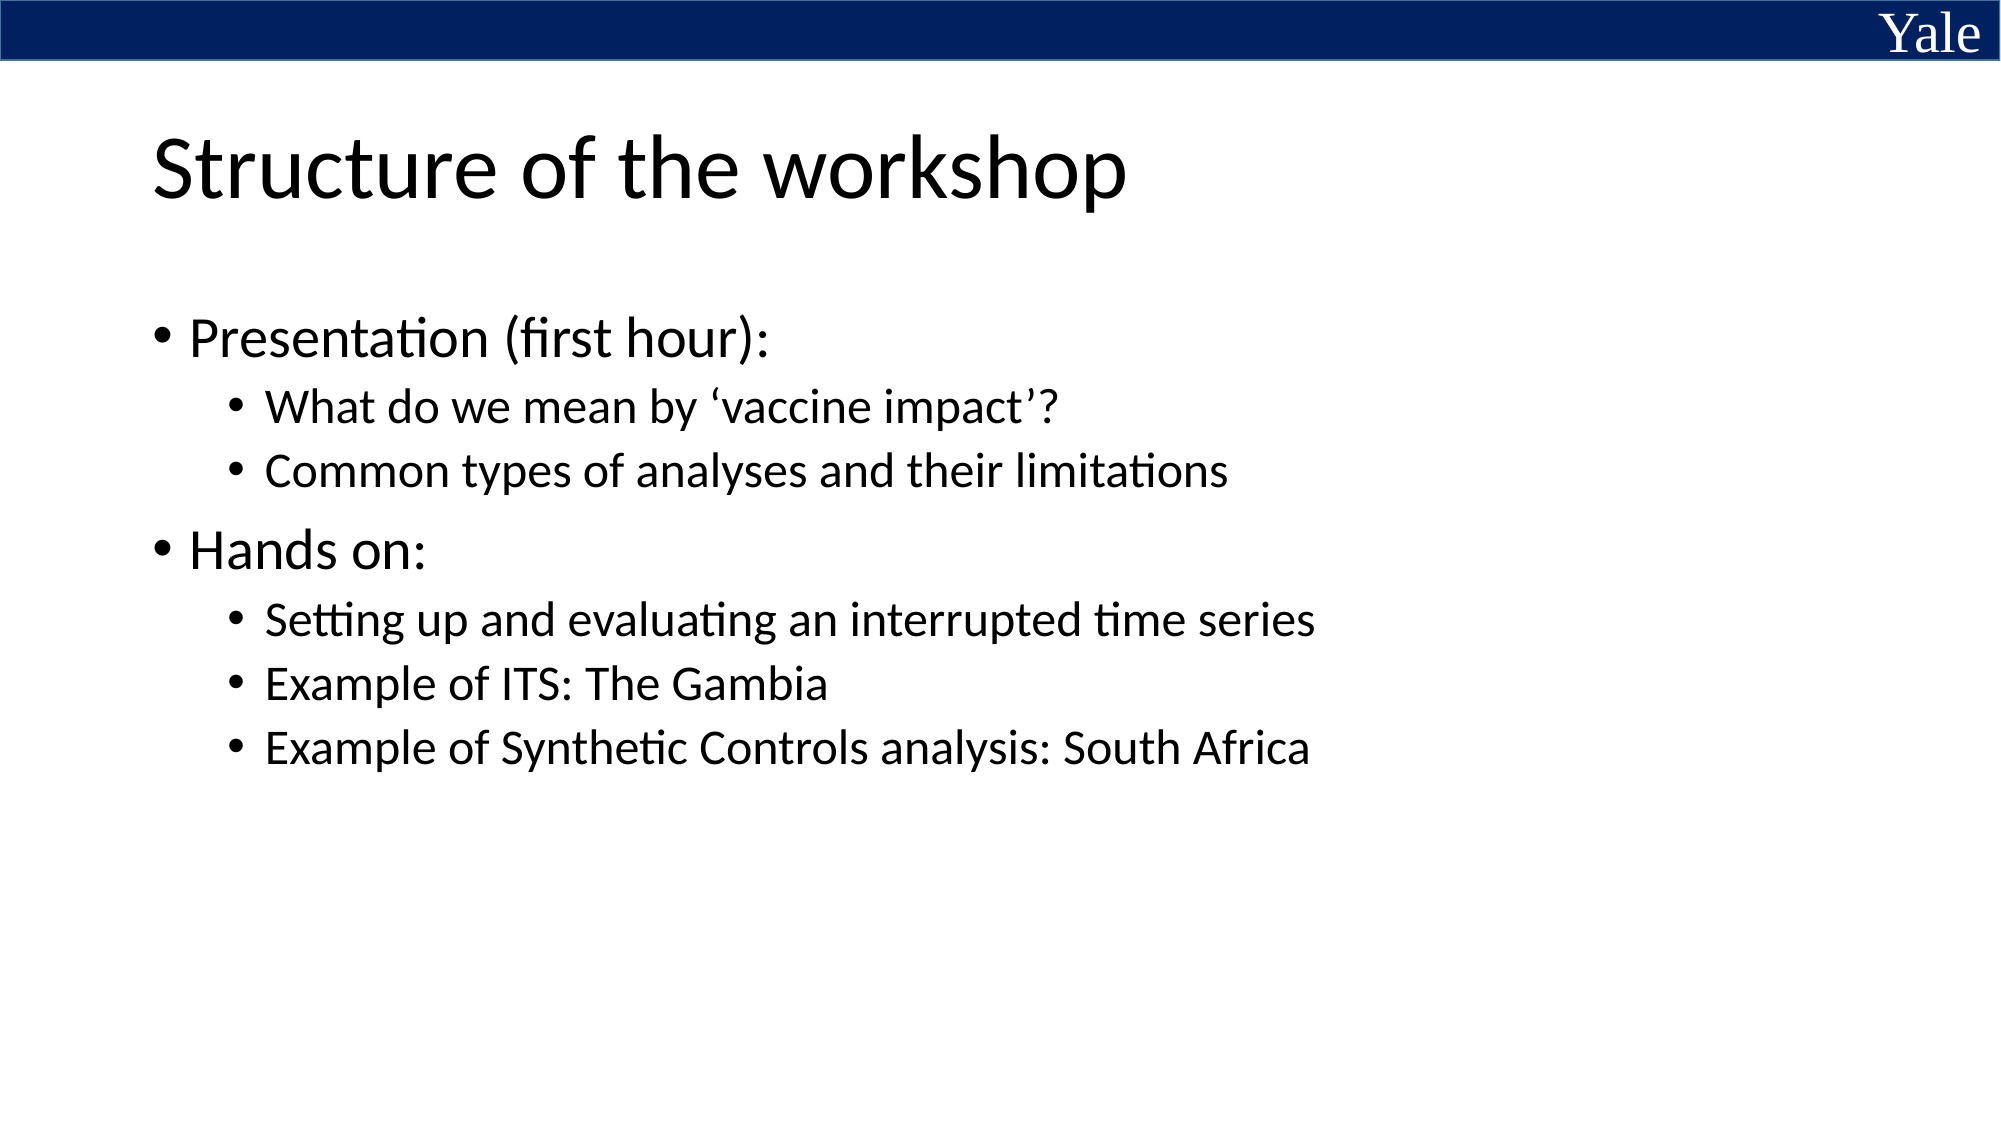

# Structure of the workshop
Presentation (first hour):
What do we mean by ‘vaccine impact’?
Common types of analyses and their limitations
Hands on:
Setting up and evaluating an interrupted time series
Example of ITS: The Gambia
Example of Synthetic Controls analysis: South Africa